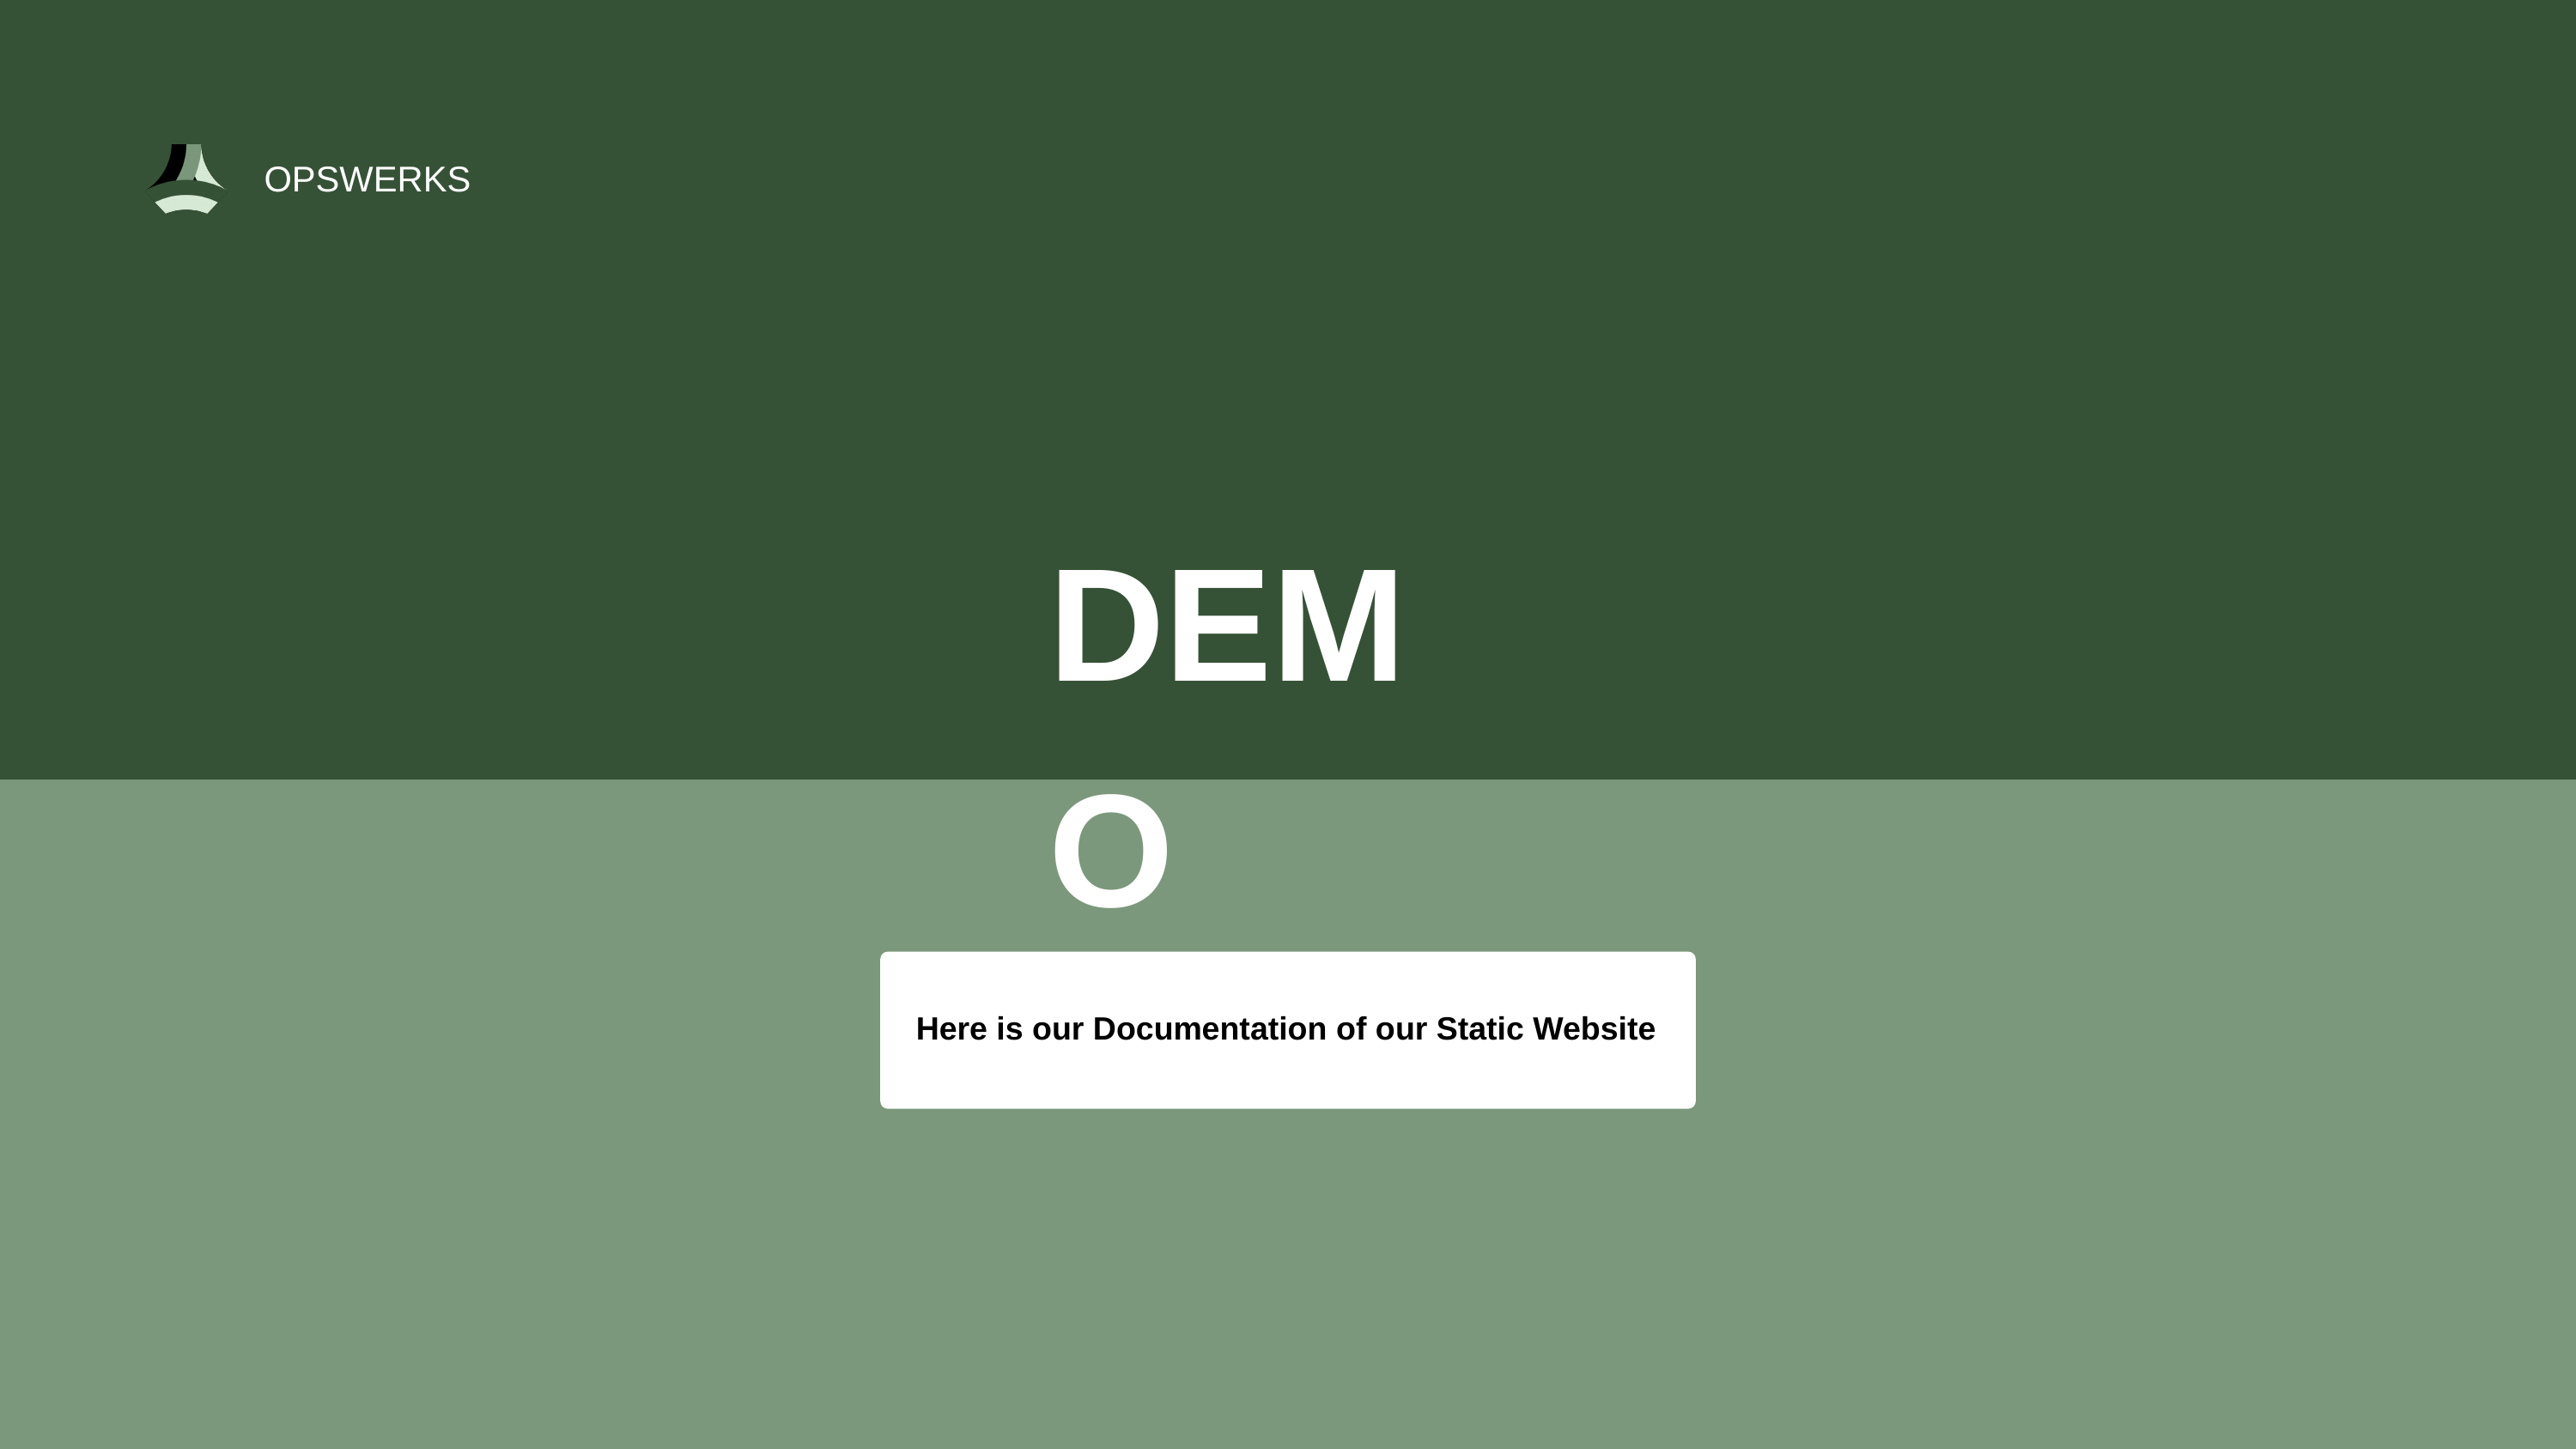

OPSWERKS
DEMO

Here is our Documentation of our Static Website